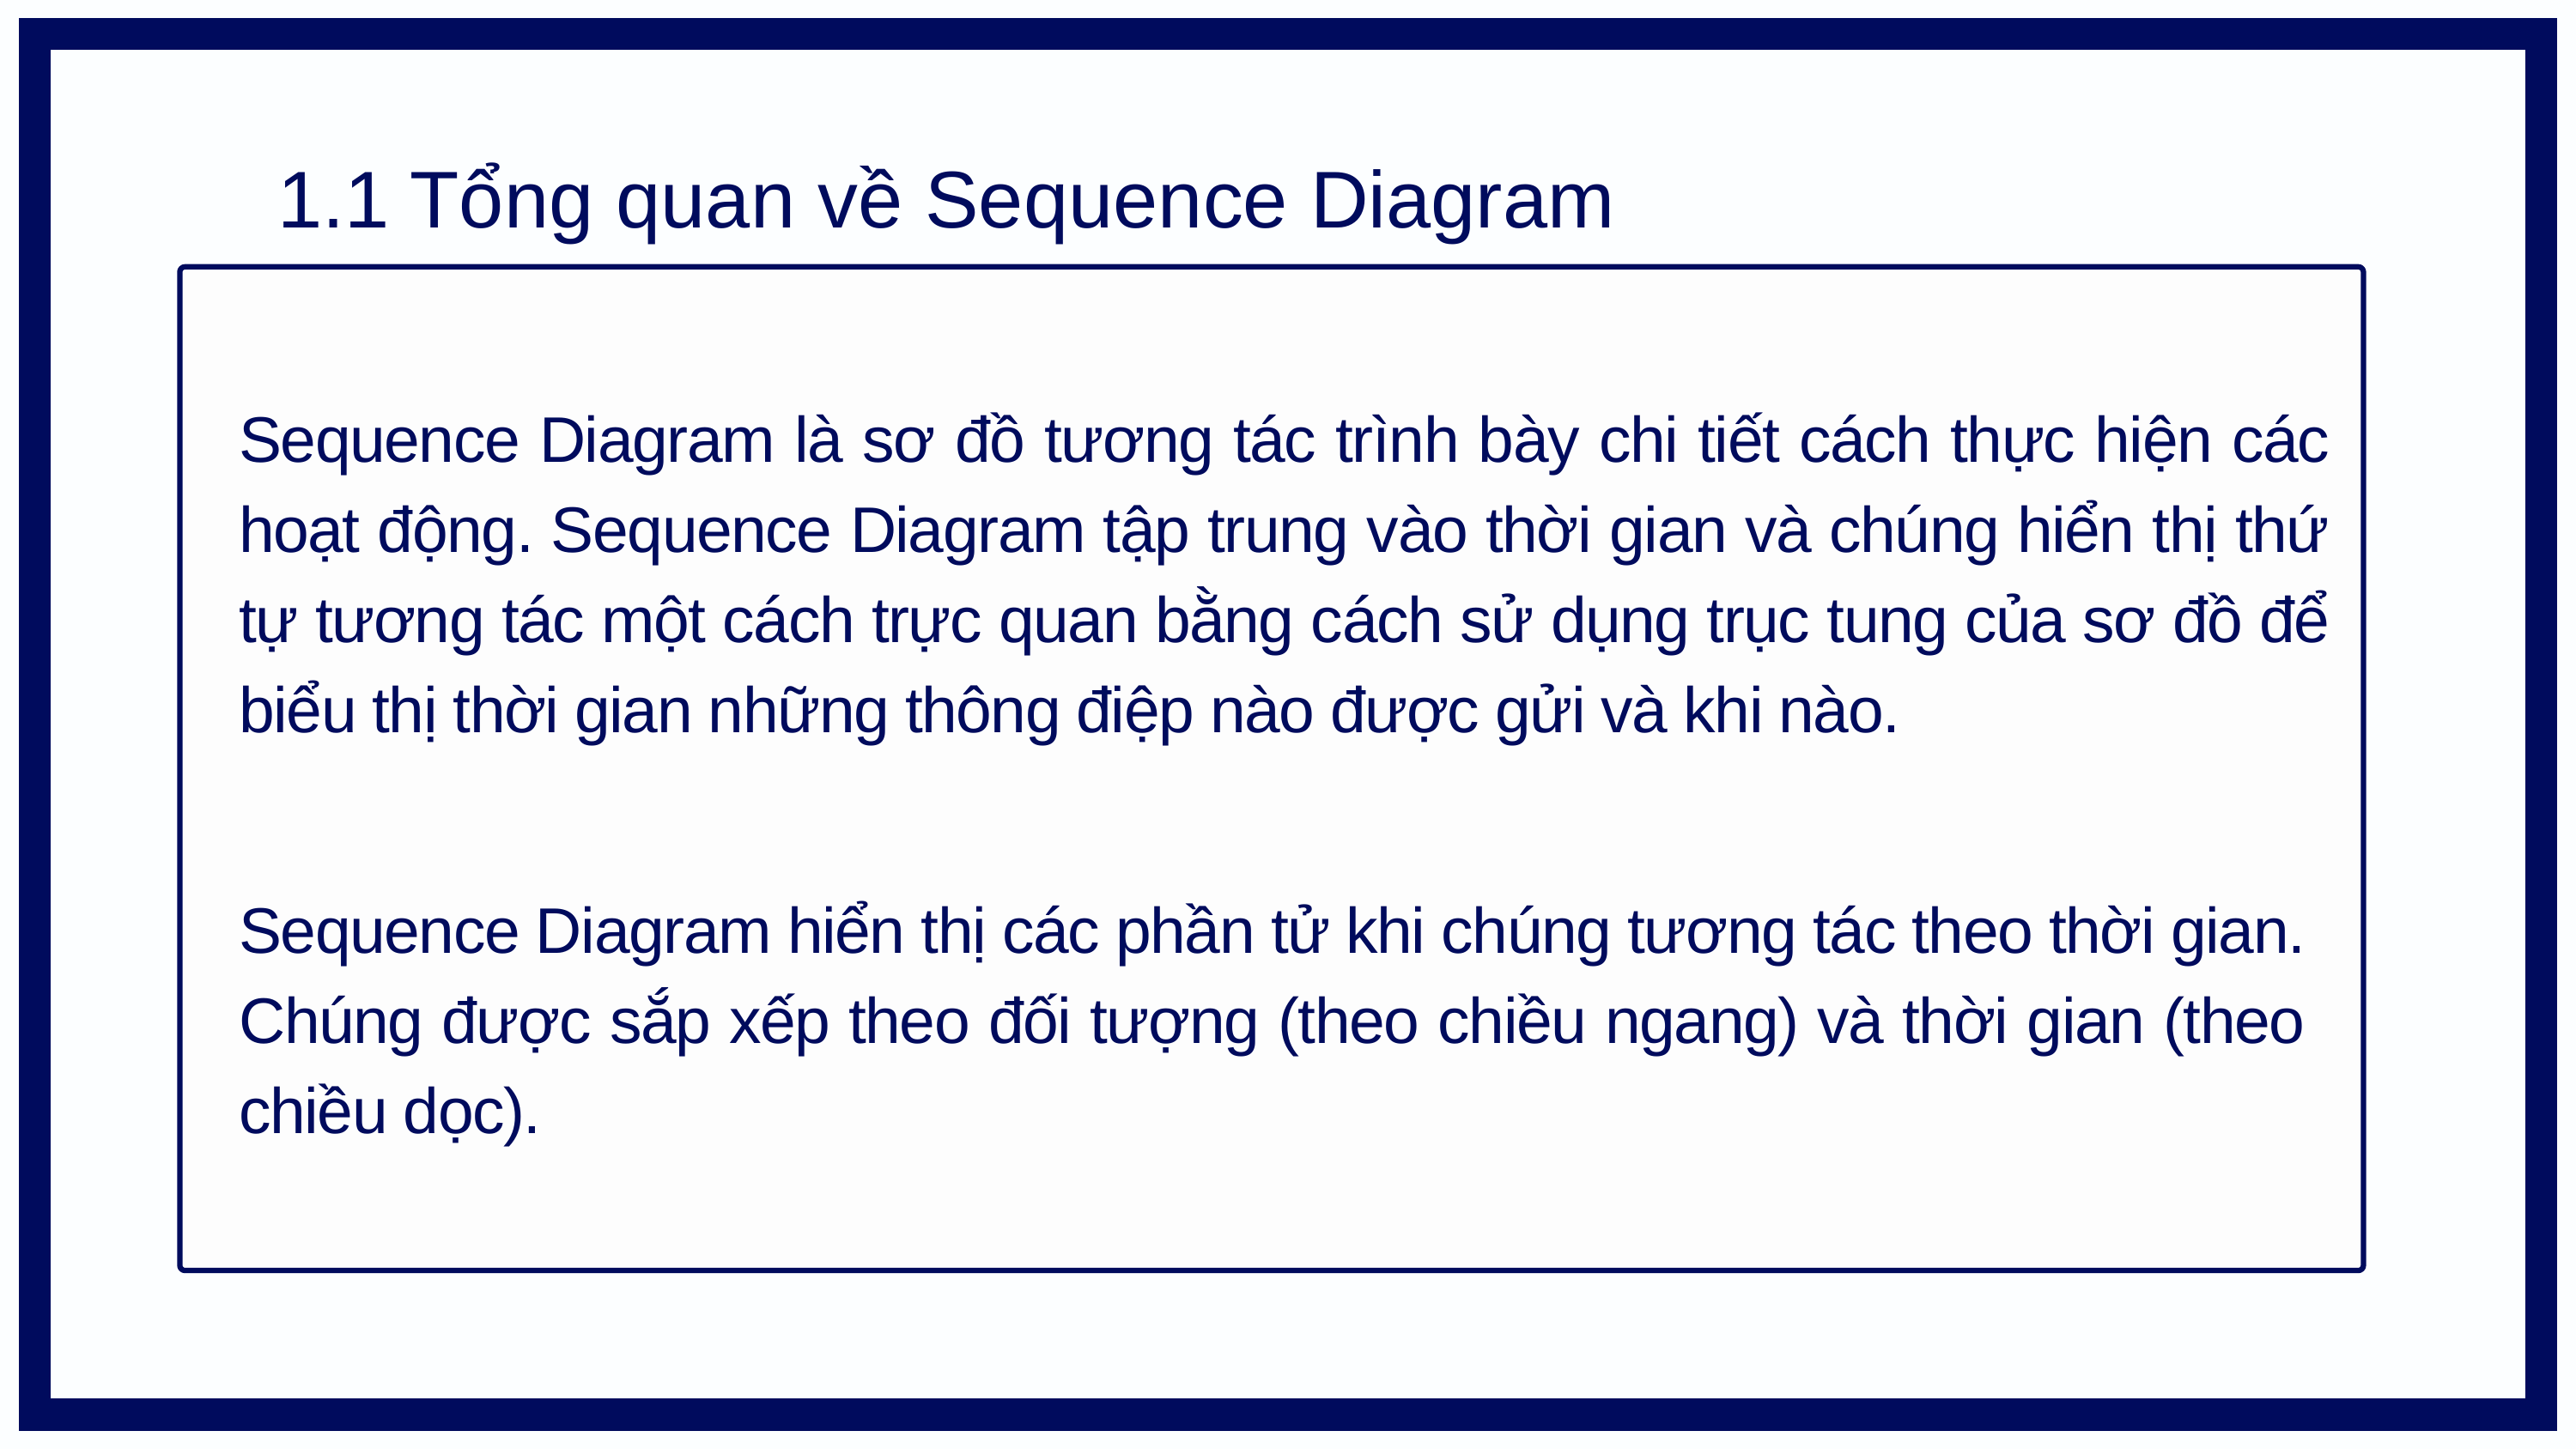

1.1 Tổng quan về Sequence Diagram

Sequence Diagram là sơ đồ tương tác trình bày chi tiết cách thực hiện các hoạt động. Sequence Diagram tập trung vào thời gian và chúng hiển thị thứ tự tương tác một cách trực quan bằng cách sử dụng trục tung của sơ đồ để biểu thị thời gian những thông điệp nào được gửi và khi nào.

Sequence Diagram hiển thị các phần tử khi chúng tương tác theo thời gian. Chúng được sắp xếp theo đối tượng (theo chiều ngang) và thời gian (theo chiều dọc).